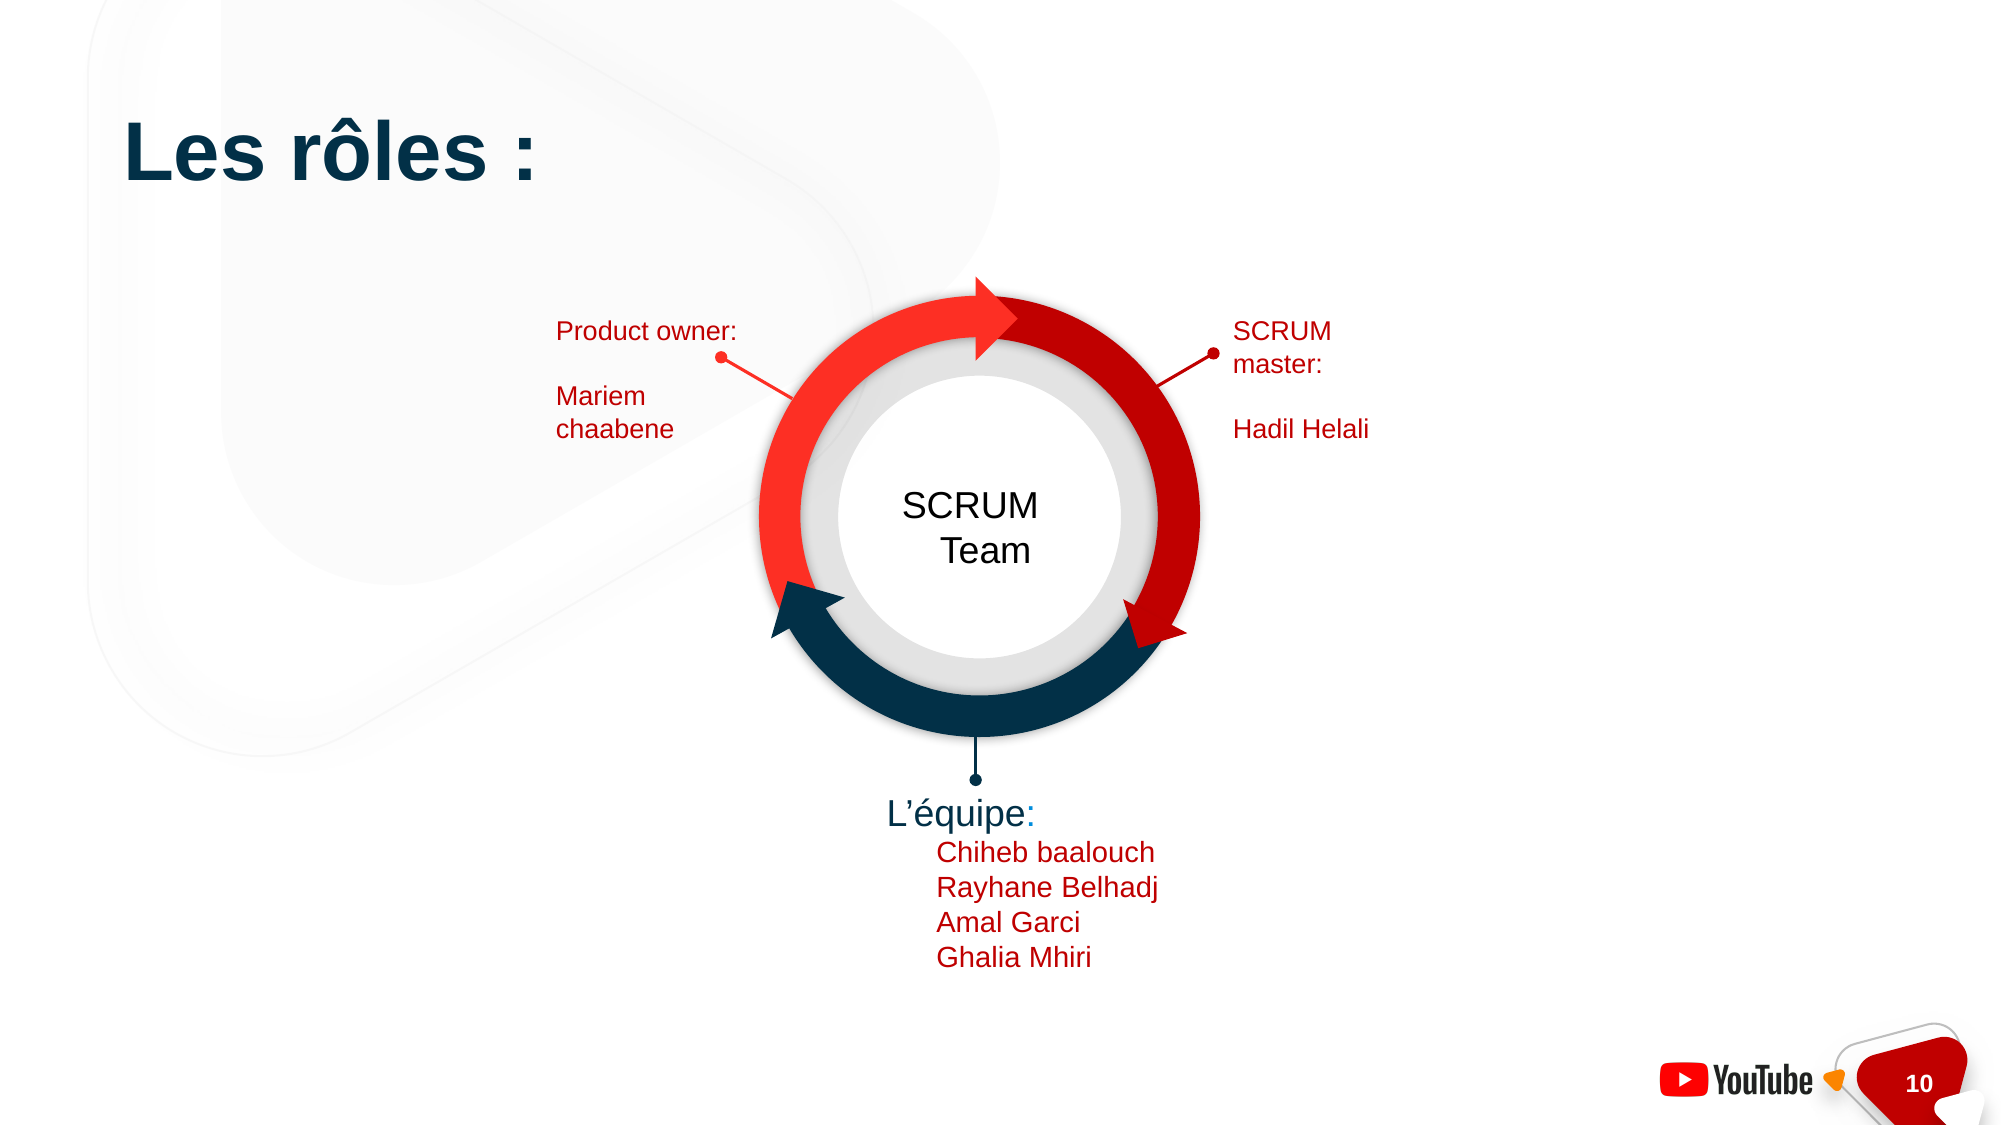

Les rôles :

Product owner:

Mariem chaabene
SCRUM master:

Hadil Helali

SCRUM    Team

L’équipe:
      Chiheb baalouch
      Rayhane Belhadj
      Amal Garci
      Ghalia Mhiri